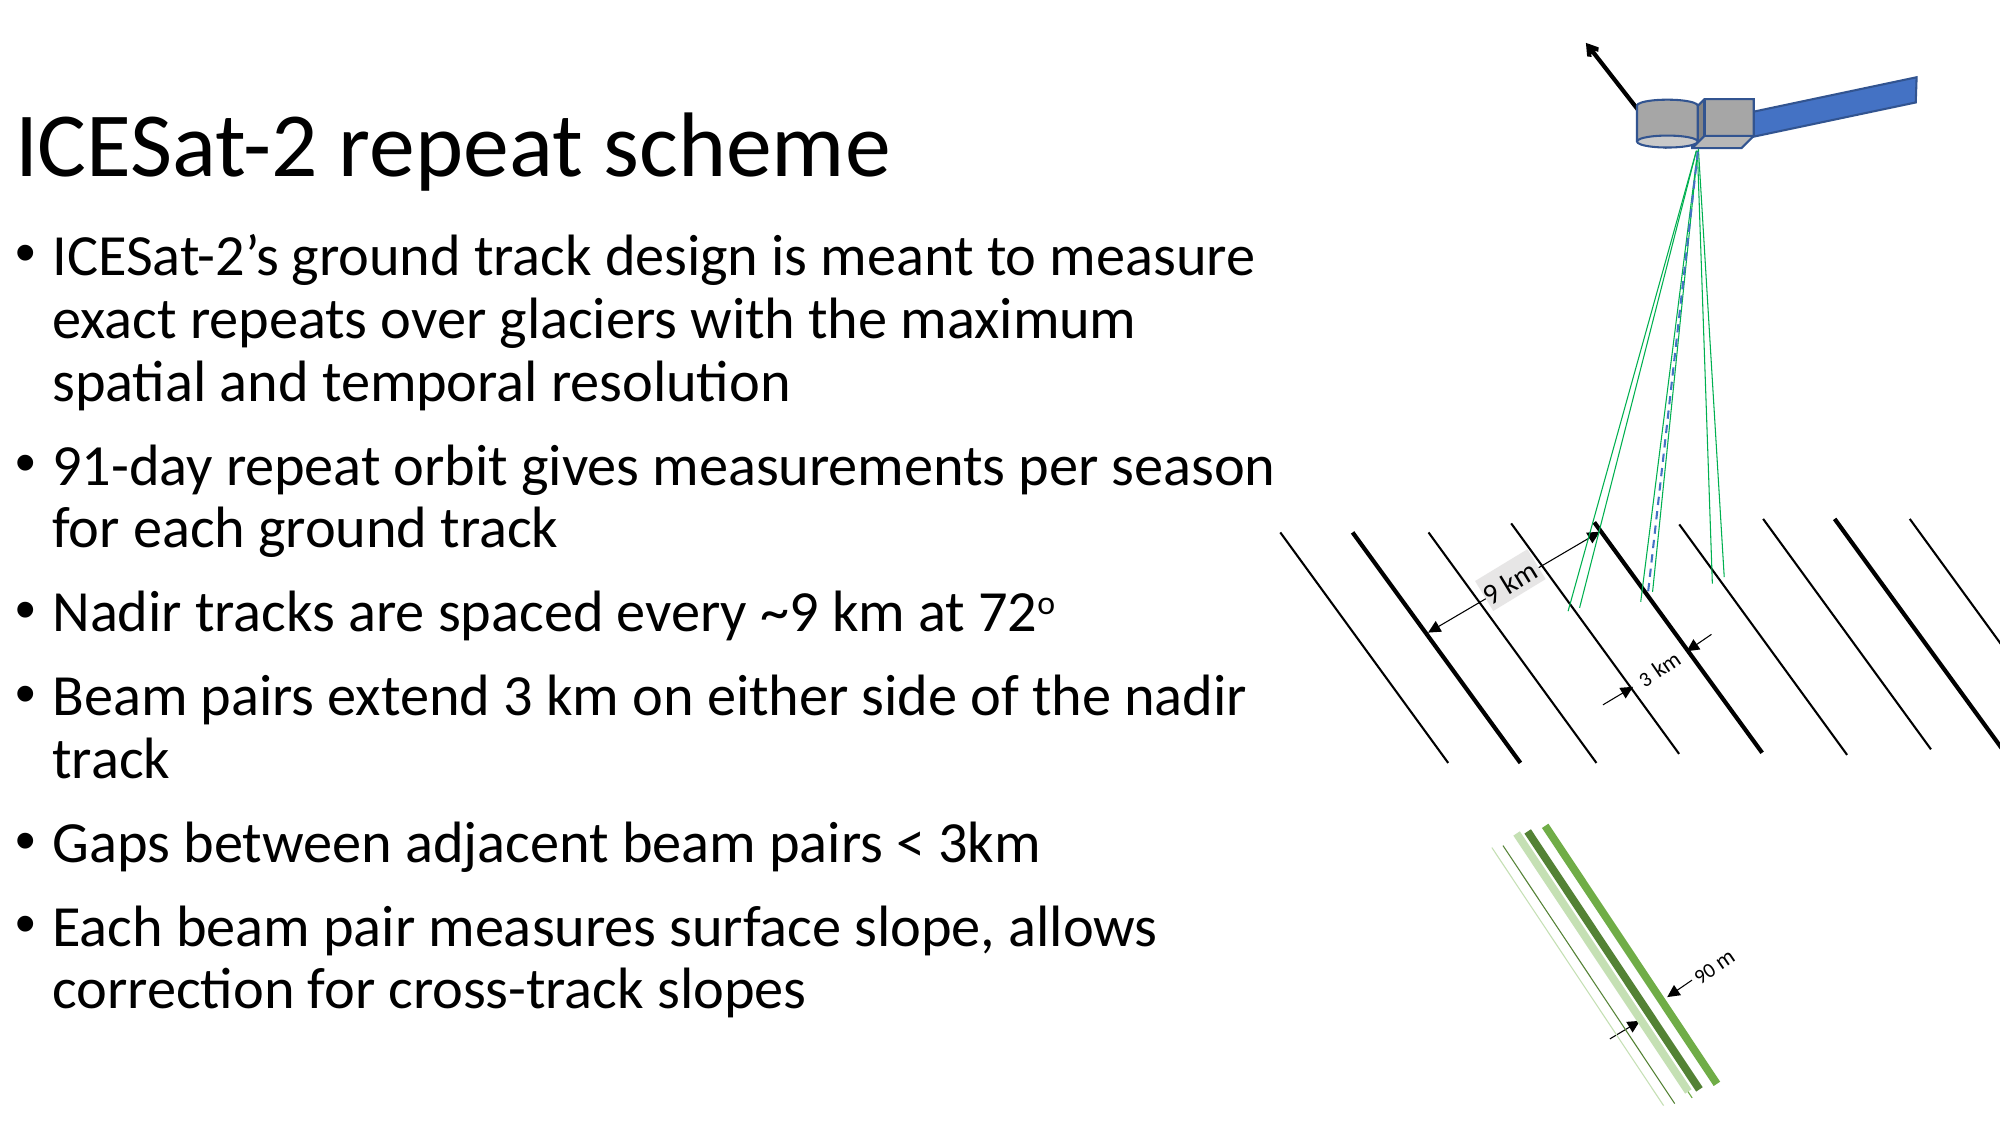

# ICESat-2 repeat scheme

3 km
ICESat-2’s ground track design is meant to measure exact repeats over glaciers with the maximum spatial and temporal resolution
91-day repeat orbit gives measurements per season for each ground track
Nadir tracks are spaced every ~9 km at 72o
Beam pairs extend 3 km on either side of the nadir track
Gaps between adjacent beam pairs < 3km
Each beam pair measures surface slope, allows correction for cross-track slopes
9 km
90 m